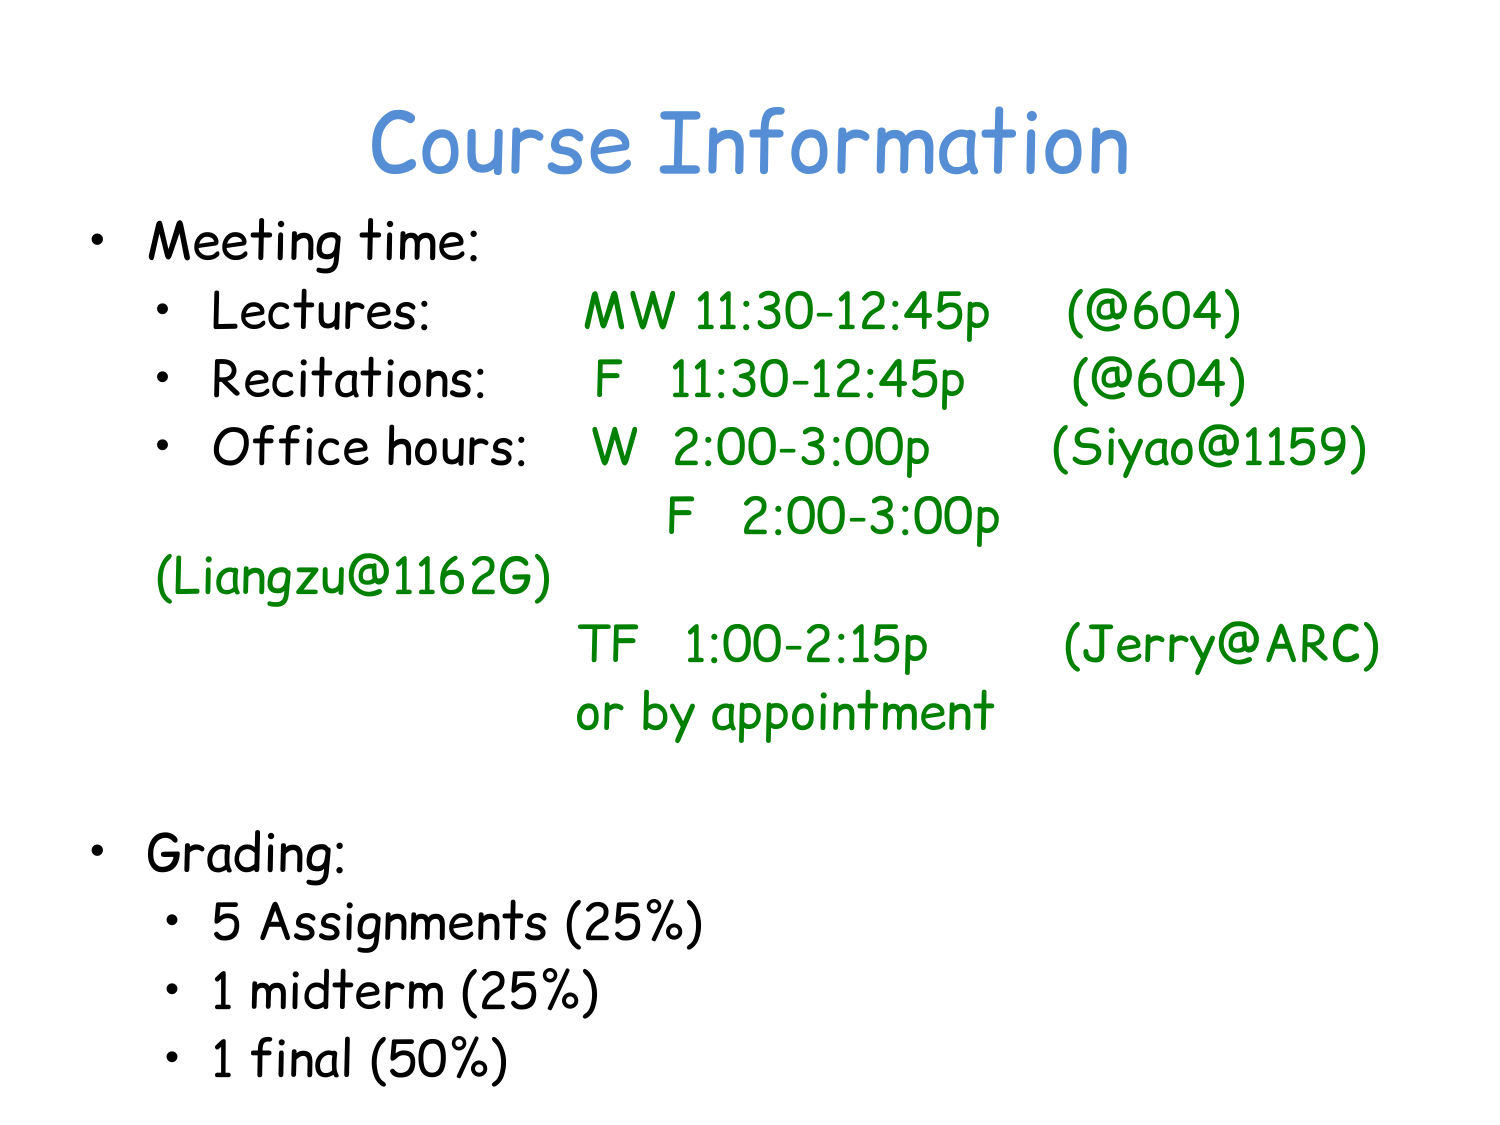

# Course Information

Meeting time:
Lectures:          MW 11:30-12:45p     (@604)
Recitations:       F   11:30-12:45p       (@604)
Office hours:    W  2:00-3:00p        (Siyao@1159)
			    F   2:00-3:00p         (Liangzu@1162G)
                            TF   1:00-2:15p         (Jerry@ARC)
                            or by appointment

Grading:
5 Assignments (25%)
1 midterm (25%)
1 final (50%)